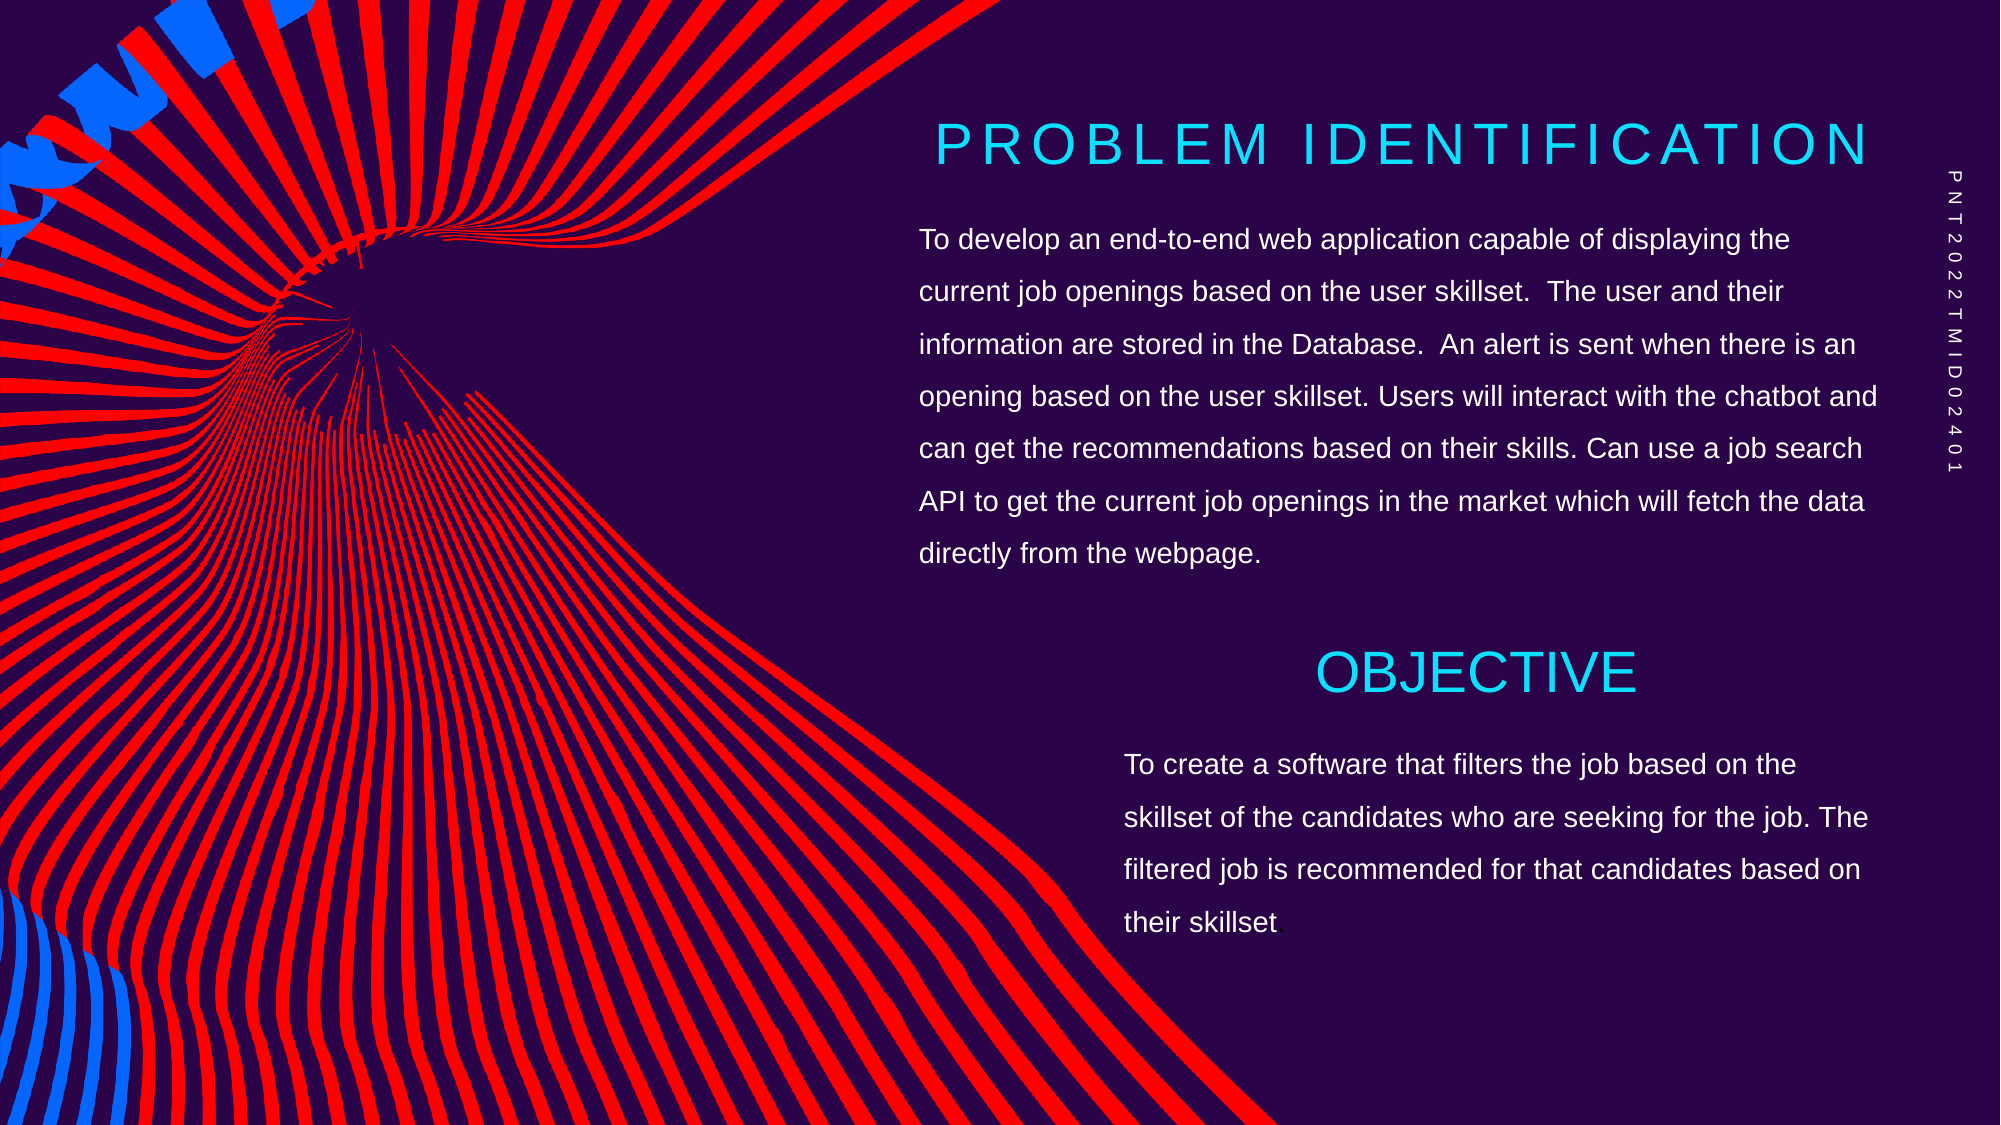

# Problem identification
To develop an end-to-end web application capable of displaying the current job openings based on the user skillset.  The user and their information are stored in the Database.  An alert is sent when there is an opening based on the user skillset. Users will interact with the chatbot and can get the recommendations based on their skills. Can use a job search API to get the current job openings in the market which will fetch the data directly from the webpage.
PNT2022TMID02401
OBJECTIVE
To create a software that filters the job based on the skillset of the candidates who are seeking for the job. The filtered job is recommended for that candidates based on their skillset.